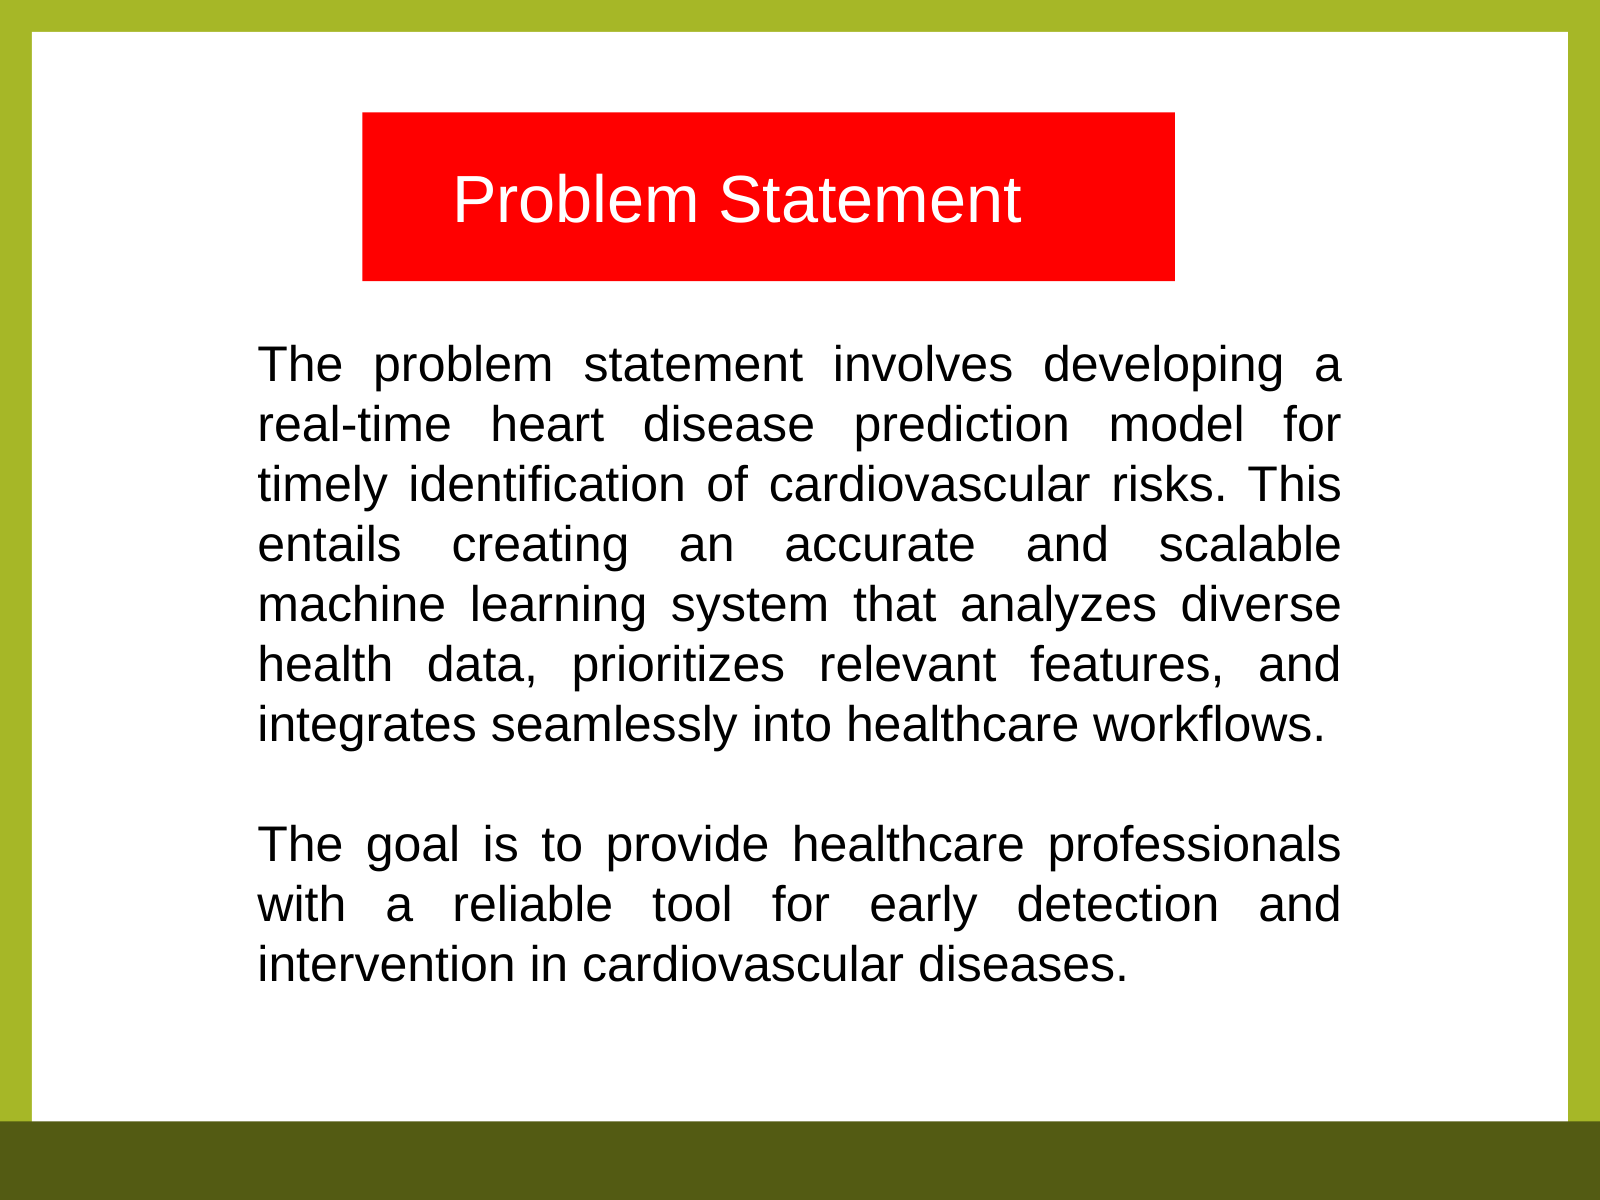

Problem Statement

The problem statement involves developing a real-time heart disease prediction model for timely identification of cardiovascular risks. This entails creating an accurate and scalable machine learning system that analyzes diverse health data, prioritizes relevant features, and integrates seamlessly into healthcare workflows.

The goal is to provide healthcare professionals with a reliable tool for early detection and intervention in cardiovascular diseases.